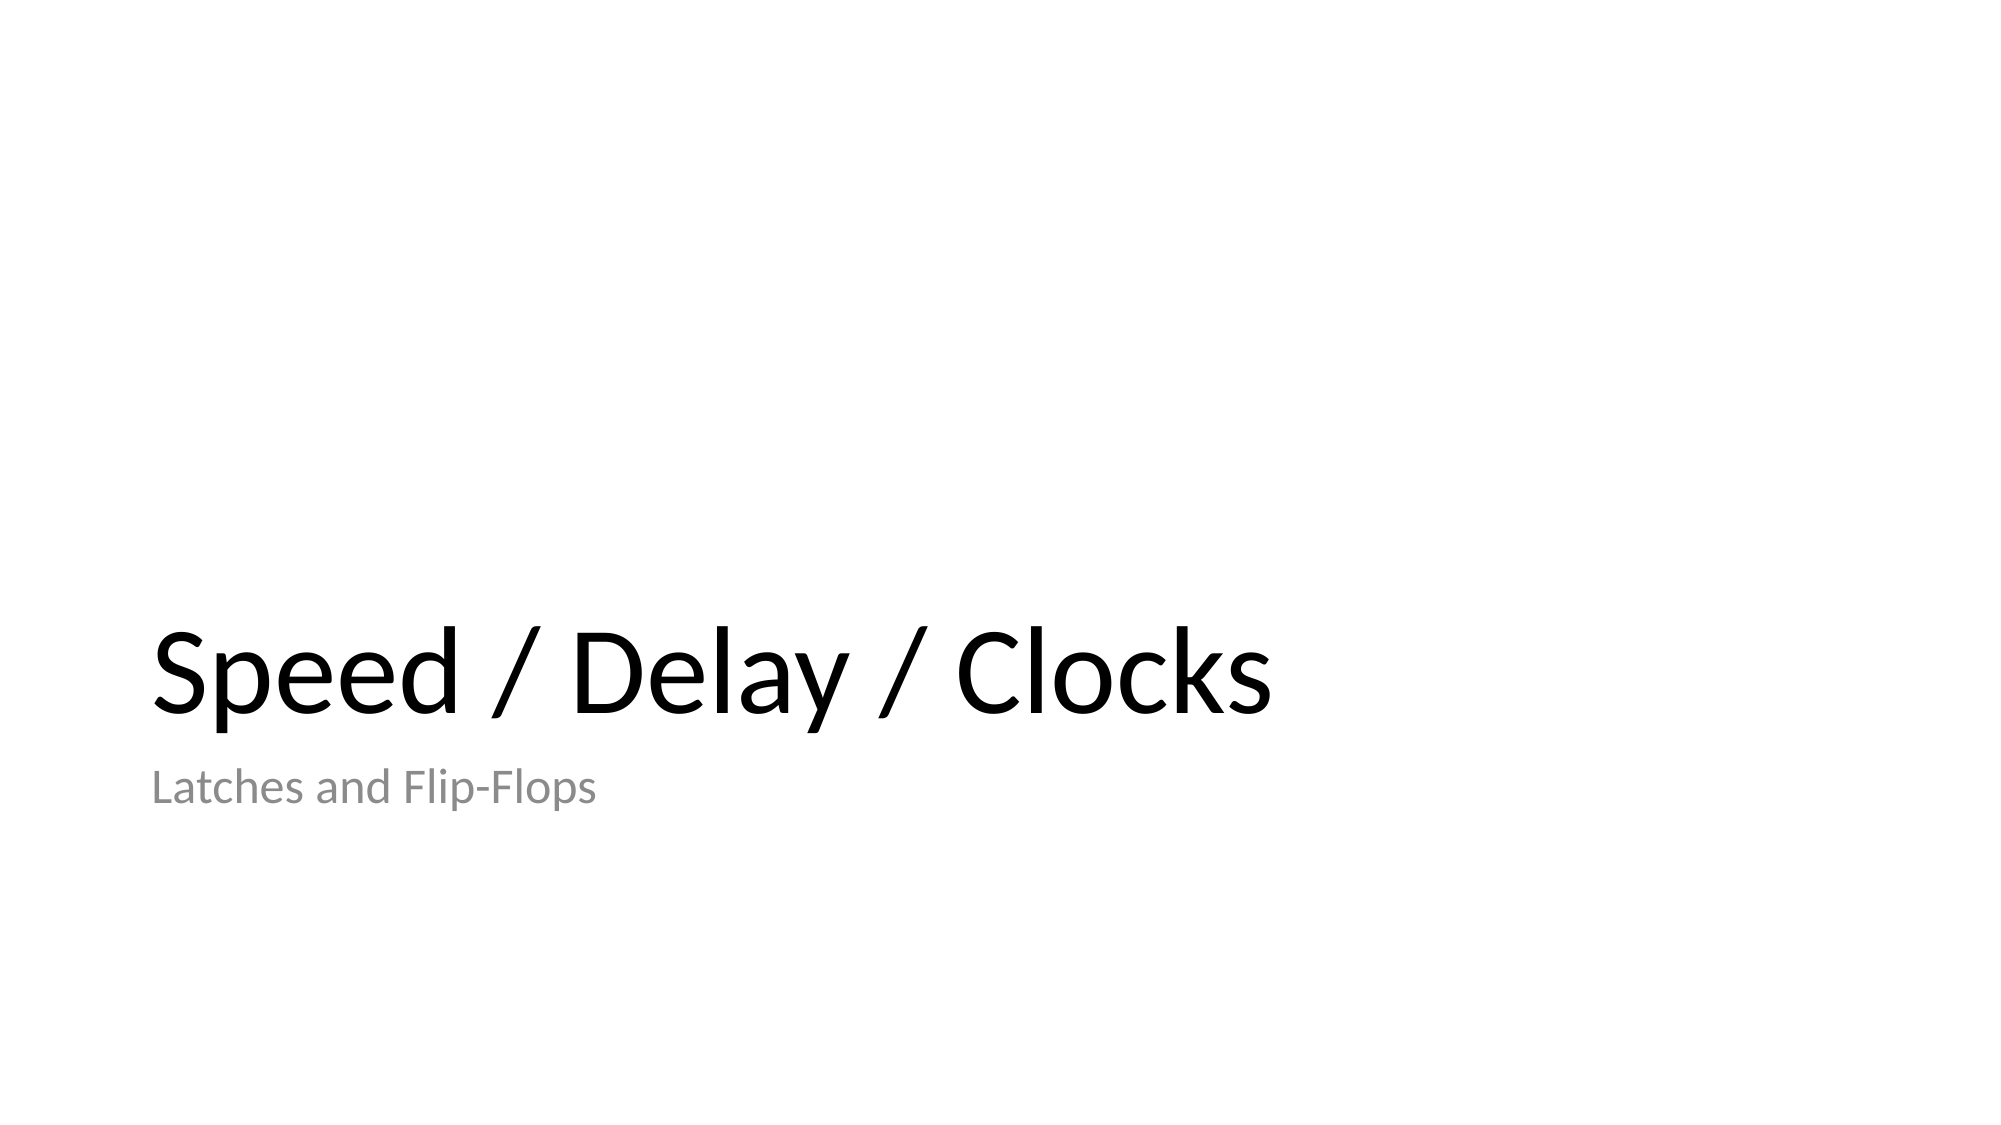

# Speed / Delay / Clocks
Latches and Flip-Flops